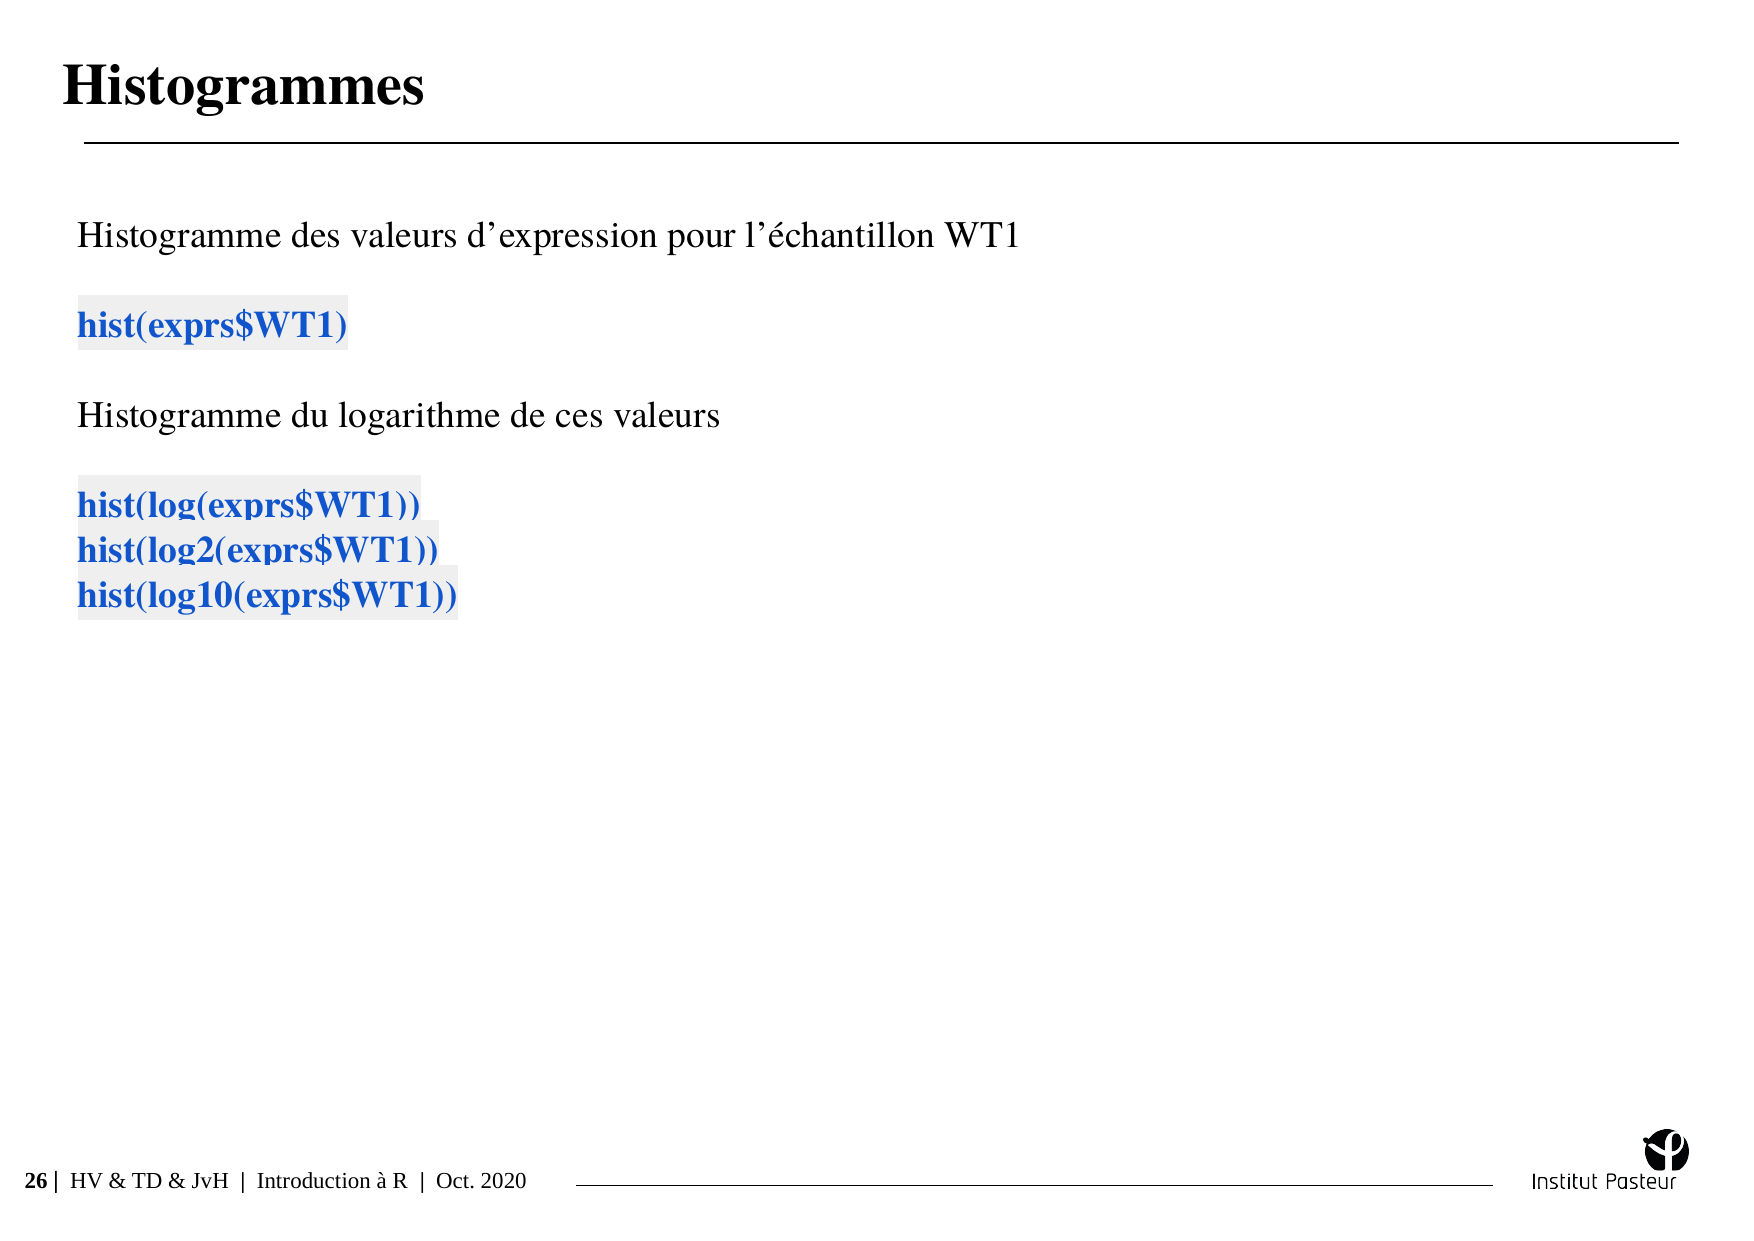

Histogrammes
Histogramme des valeurs d’expression pour l’échantillon WT1

hist(exprs$WT1)

Histogramme du logarithme de ces valeurs

hist(log(exprs$WT1))
hist(log2(exprs$WT1))
hist(log10(exprs$WT1))